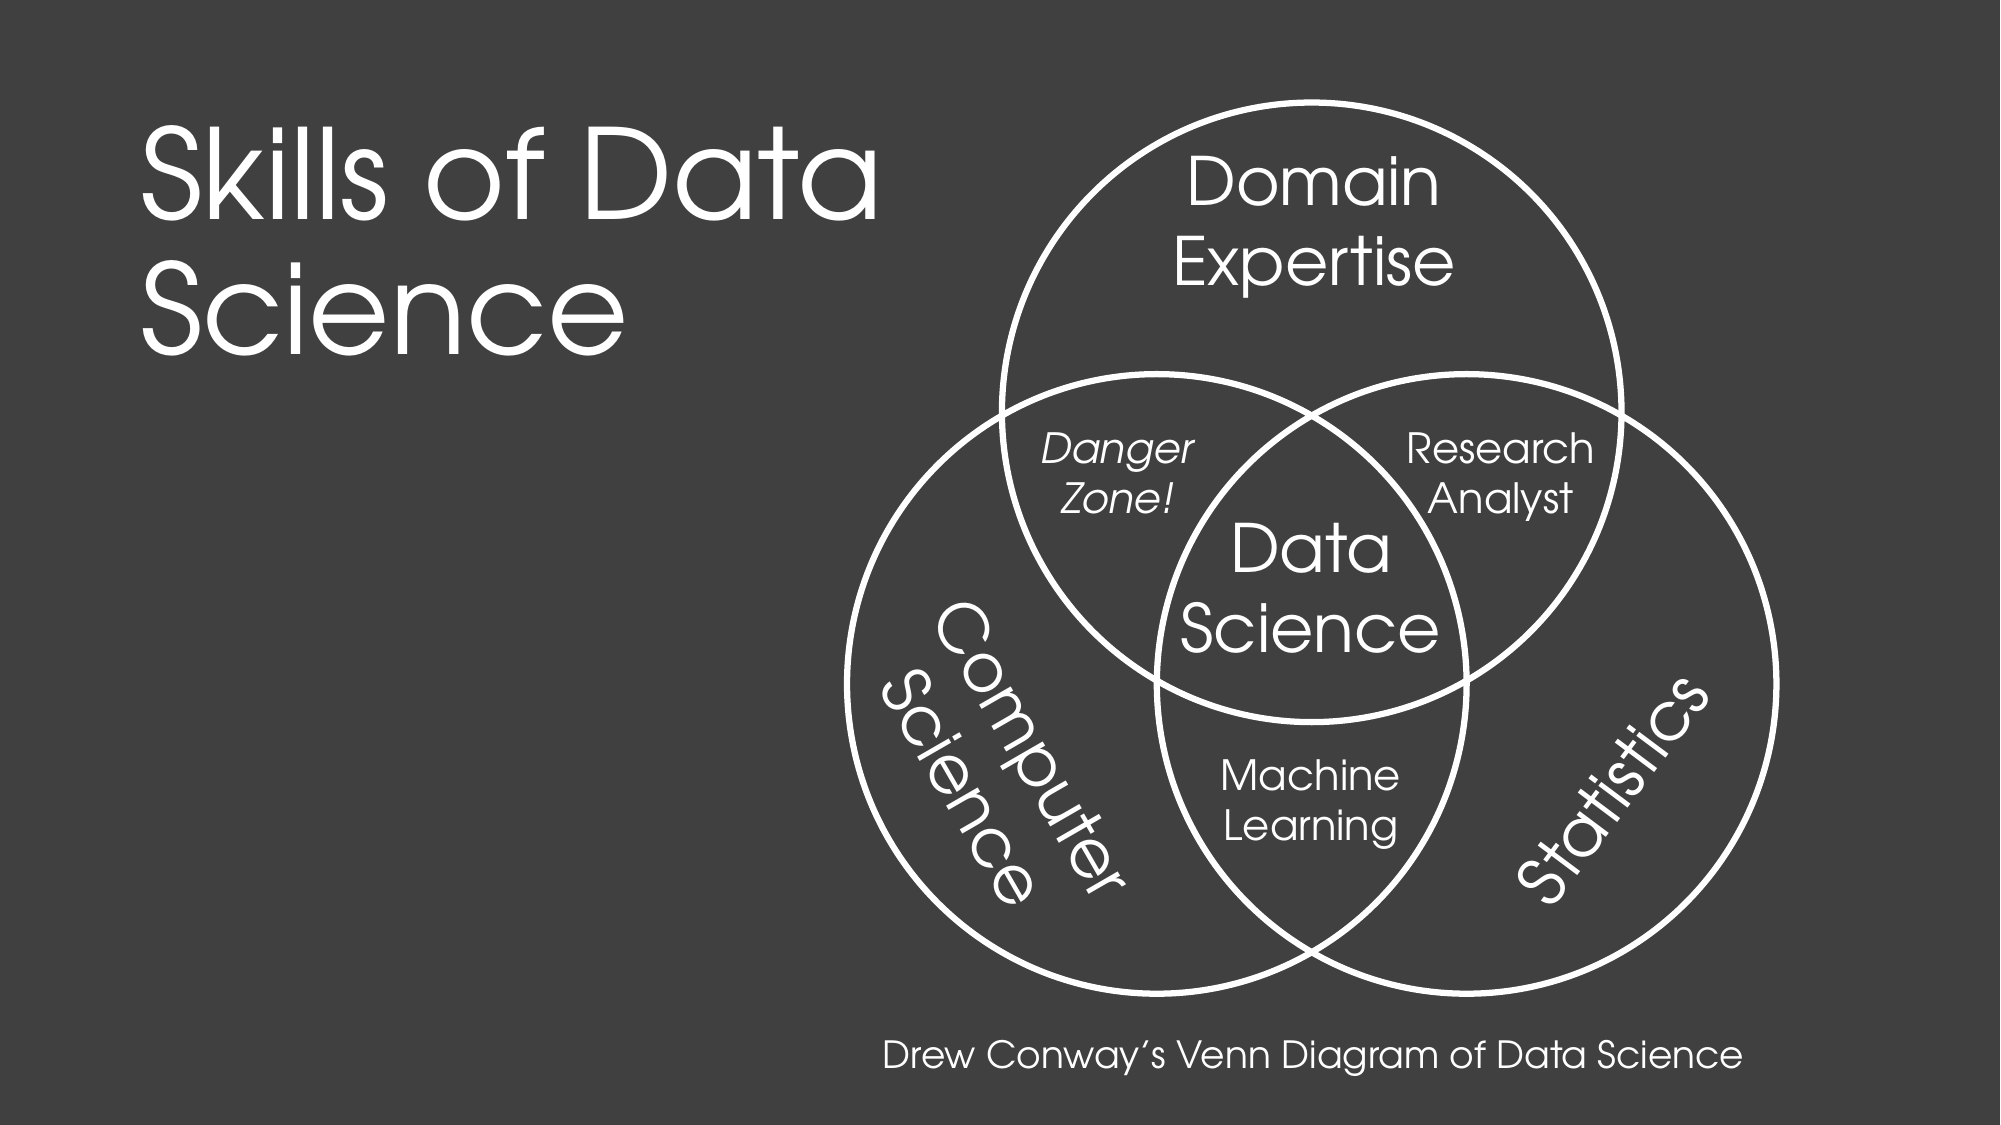

Domain
Expertise
# Skills of Data Science

Computer
Science

Statistics
Danger
Zone!
Research
Analyst
Data
Science
Machine
Learning
Drew Conway’s Venn Diagram of Data Science